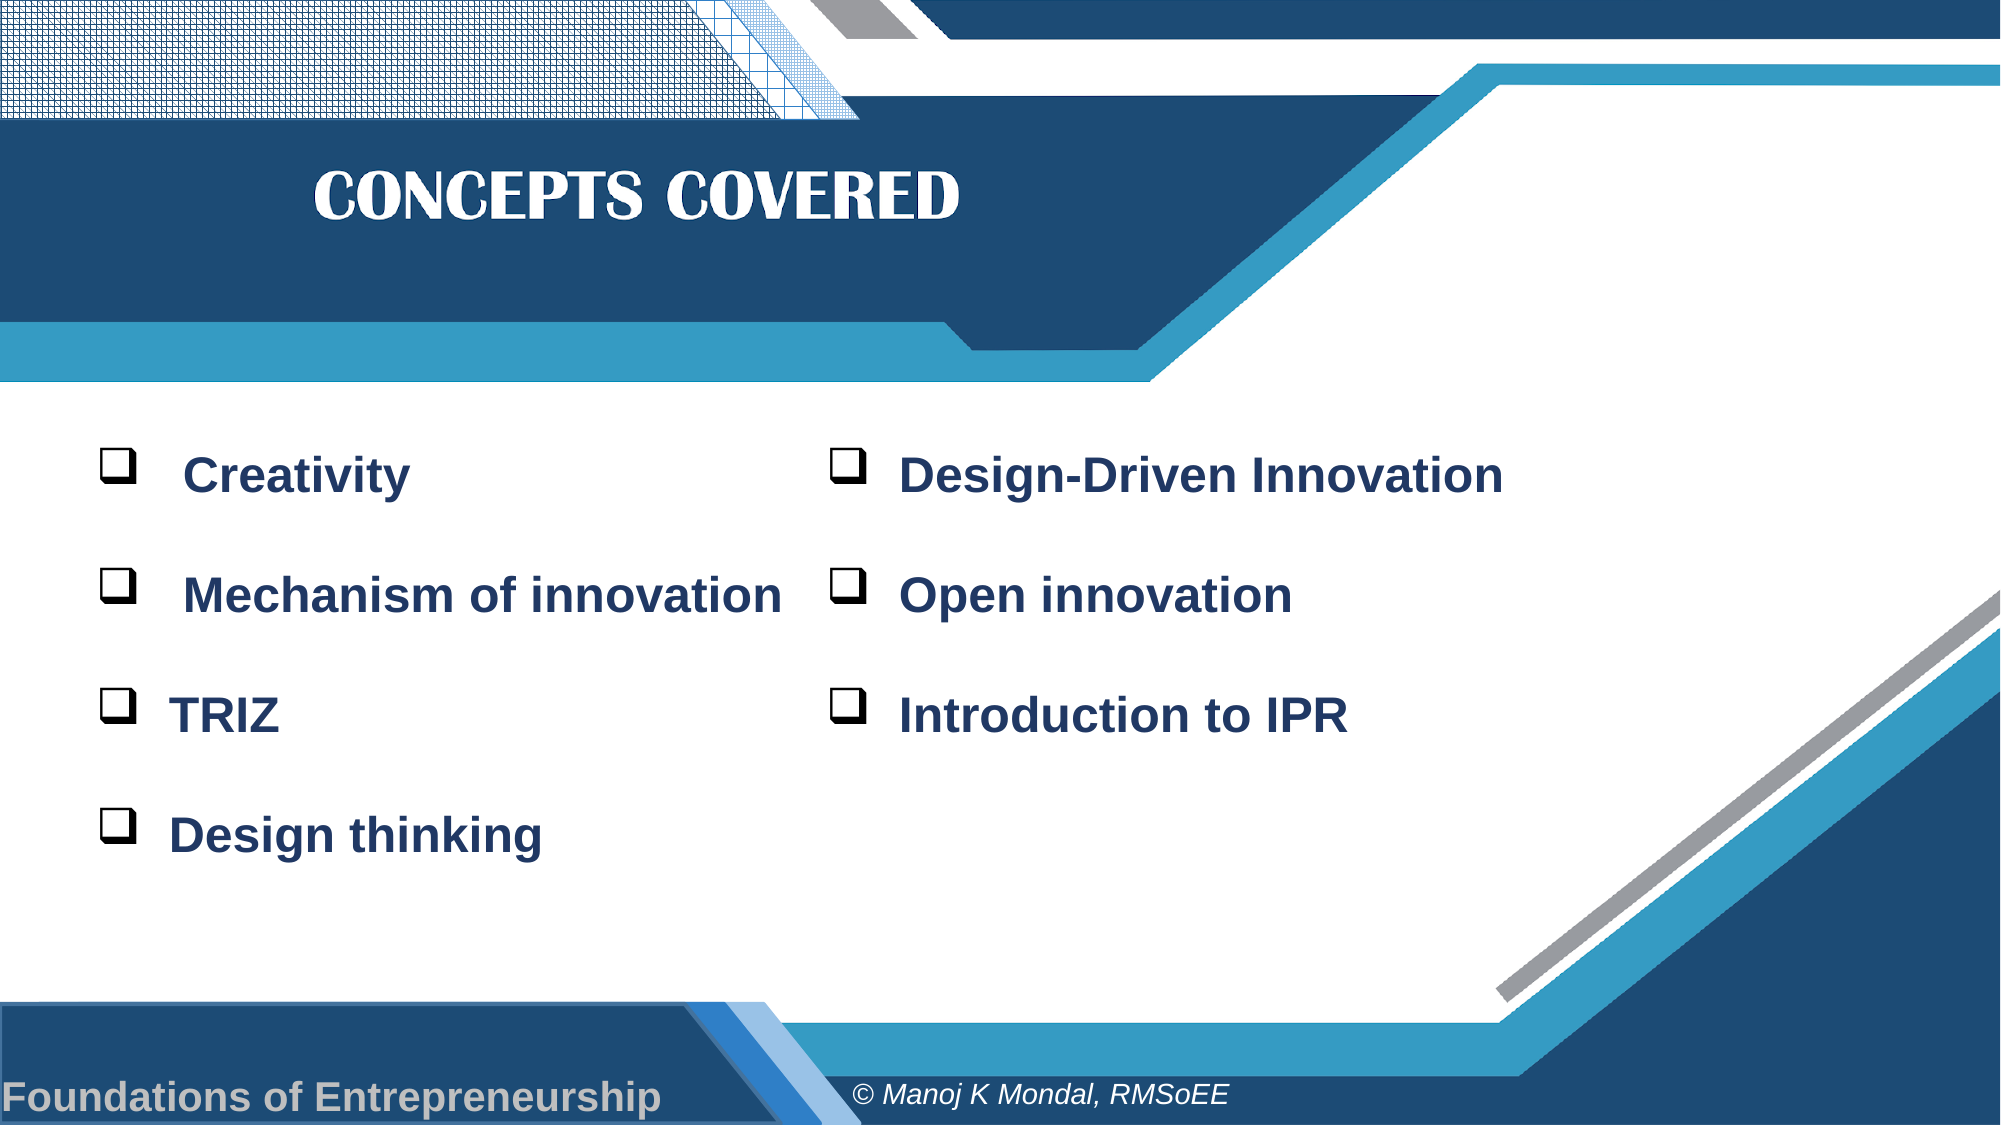

Creativity
   Mechanism of innovation
  TRIZ
  Design thinking
  Design-Driven Innovation
  Open innovation
  Introduction to IPR